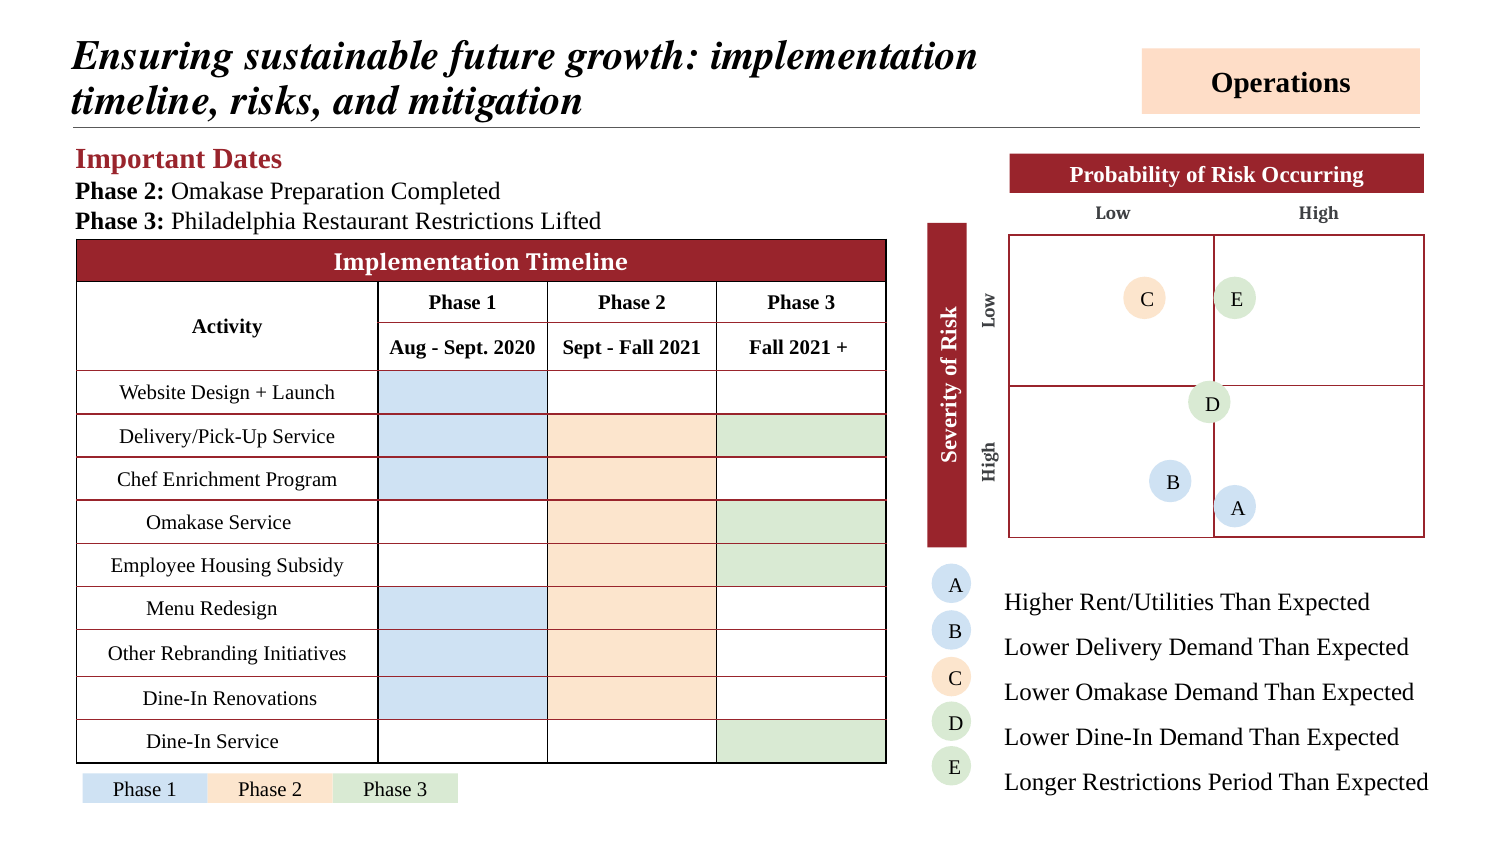

Ensuring sustainable future growth: implementation timeline, risks, and mitigation
Operations
Important Dates
Phase 2: Omakase Preparation Completed
Phase 3: Philadelphia Restaurant Restrictions Lifted
Probability of Risk Occurring
Low
High

| Implementation Timeline |  |  |  |
| --- | --- | --- | --- |
| Activity | Phase 1 | Phase 2 | Phase 3 |
|  | Aug - Sept. 2020 | Sept - Fall 2021 | Fall 2021 + |
| Website Design + Launch |  |  |  |
| Delivery/Pick-Up Service |  |  |  |
| Chef Enrichment Program |  |  |  |
| Omakase Service |  |  |  |
| Employee Housing Subsidy |  |  |  |
| Menu Redesign |  |  |  |
| Other Rebranding Initiatives |  |  |  |
| Dine-In Renovations |  |  |  |
| Dine-In Service |  |  |  |
C
E
Low
Severity of Risk
D

High
B
A
Higher Rent/Utilities Than Expected
Lower Delivery Demand Than Expected
Lower Omakase Demand Than Expected
Lower Dine-In Demand Than Expected
Longer Restrictions Period Than Expected
A
B
C
D
E
Phase 1
Phase 2
Phase 3